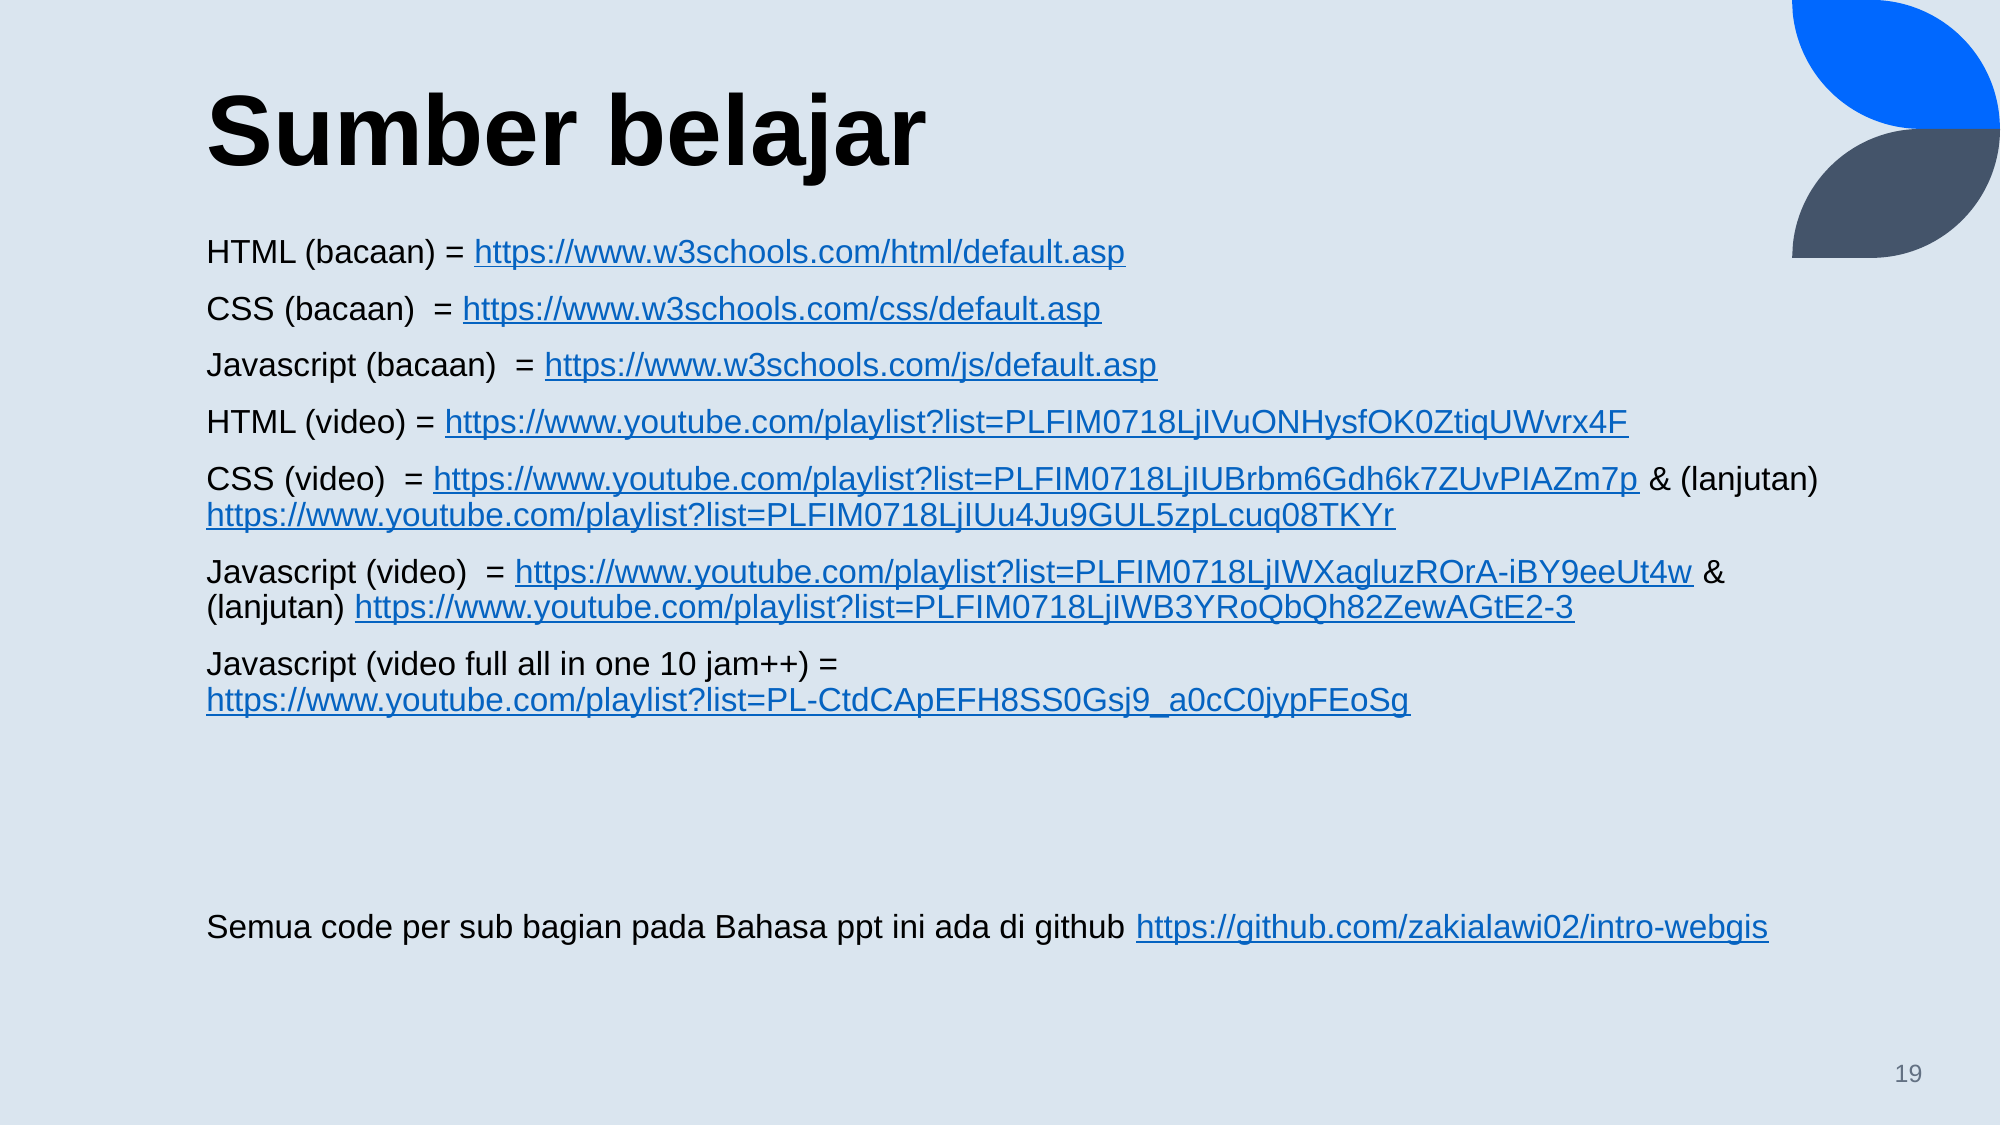

# Sumber belajar
HTML (bacaan) = https://www.w3schools.com/html/default.asp
CSS (bacaan)  = https://www.w3schools.com/css/default.asp
Javascript (bacaan)  = https://www.w3schools.com/js/default.asp
HTML (video) = https://www.youtube.com/playlist?list=PLFIM0718LjIVuONHysfOK0ZtiqUWvrx4F
CSS (video)  = https://www.youtube.com/playlist?list=PLFIM0718LjIUBrbm6Gdh6k7ZUvPIAZm7p & (lanjutan) https://www.youtube.com/playlist?list=PLFIM0718LjIUu4Ju9GUL5zpLcuq08TKYr
Javascript (video)  = https://www.youtube.com/playlist?list=PLFIM0718LjIWXagluzROrA-iBY9eeUt4w & (lanjutan) https://www.youtube.com/playlist?list=PLFIM0718LjIWB3YRoQbQh82ZewAGtE2-3
Javascript (video full all in one 10 jam++) = https://www.youtube.com/playlist?list=PL-CtdCApEFH8SS0Gsj9_a0cC0jypFEoSg

Semua code per sub bagian pada Bahasa ppt ini ada di github https://github.com/zakialawi02/intro-webgis
19